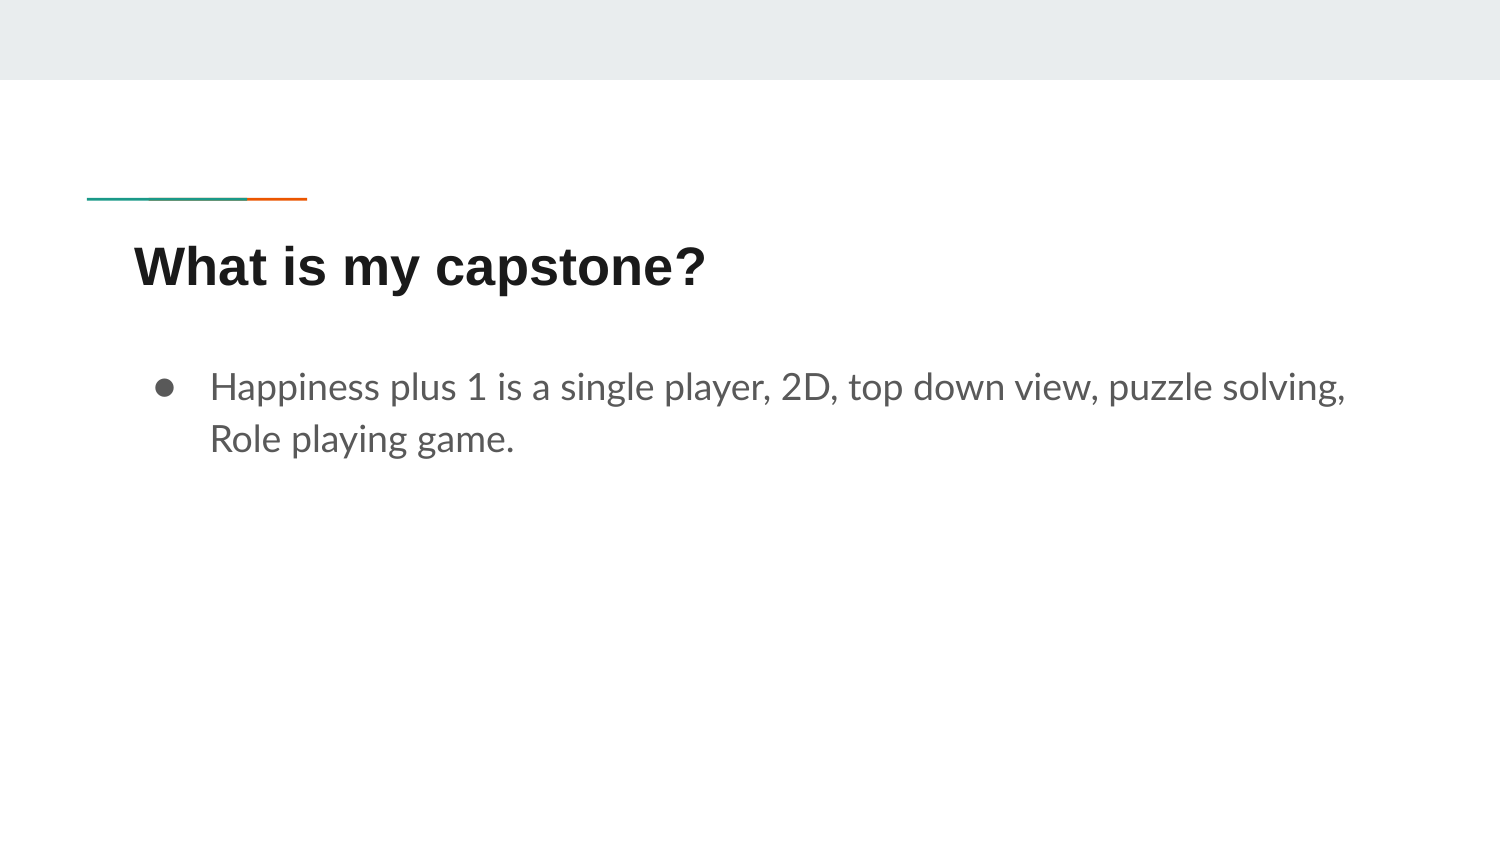

# What is my capstone?
Happiness plus 1 is a single player, 2D, top down view, puzzle solving, Role playing game.